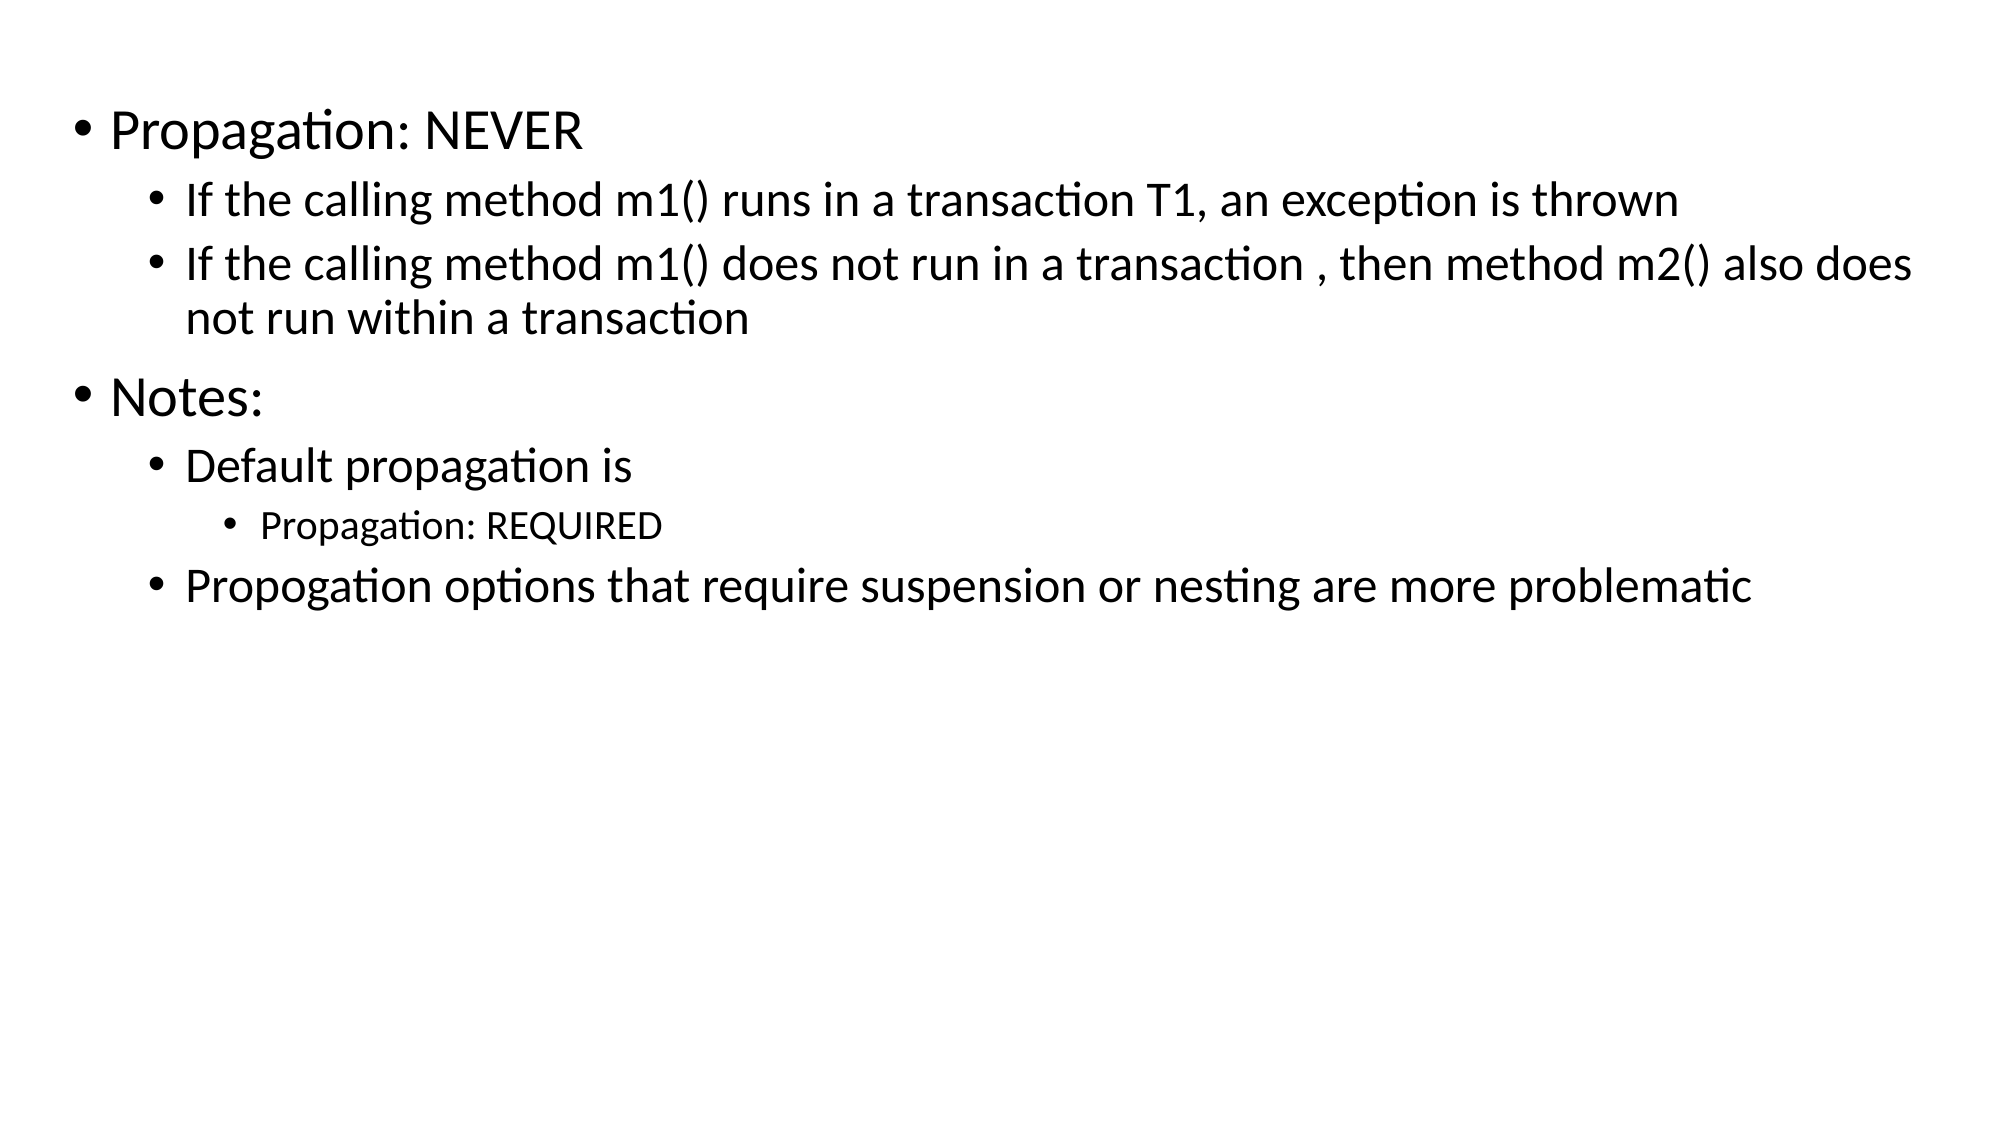

Propagation: NEVER
If the calling method m1() runs in a transaction T1, an exception is thrown
If the calling method m1() does not run in a transaction , then method m2() also does not run within a transaction
Notes:
Default propagation is
Propagation: REQUIRED
Propogation options that require suspension or nesting are more problematic